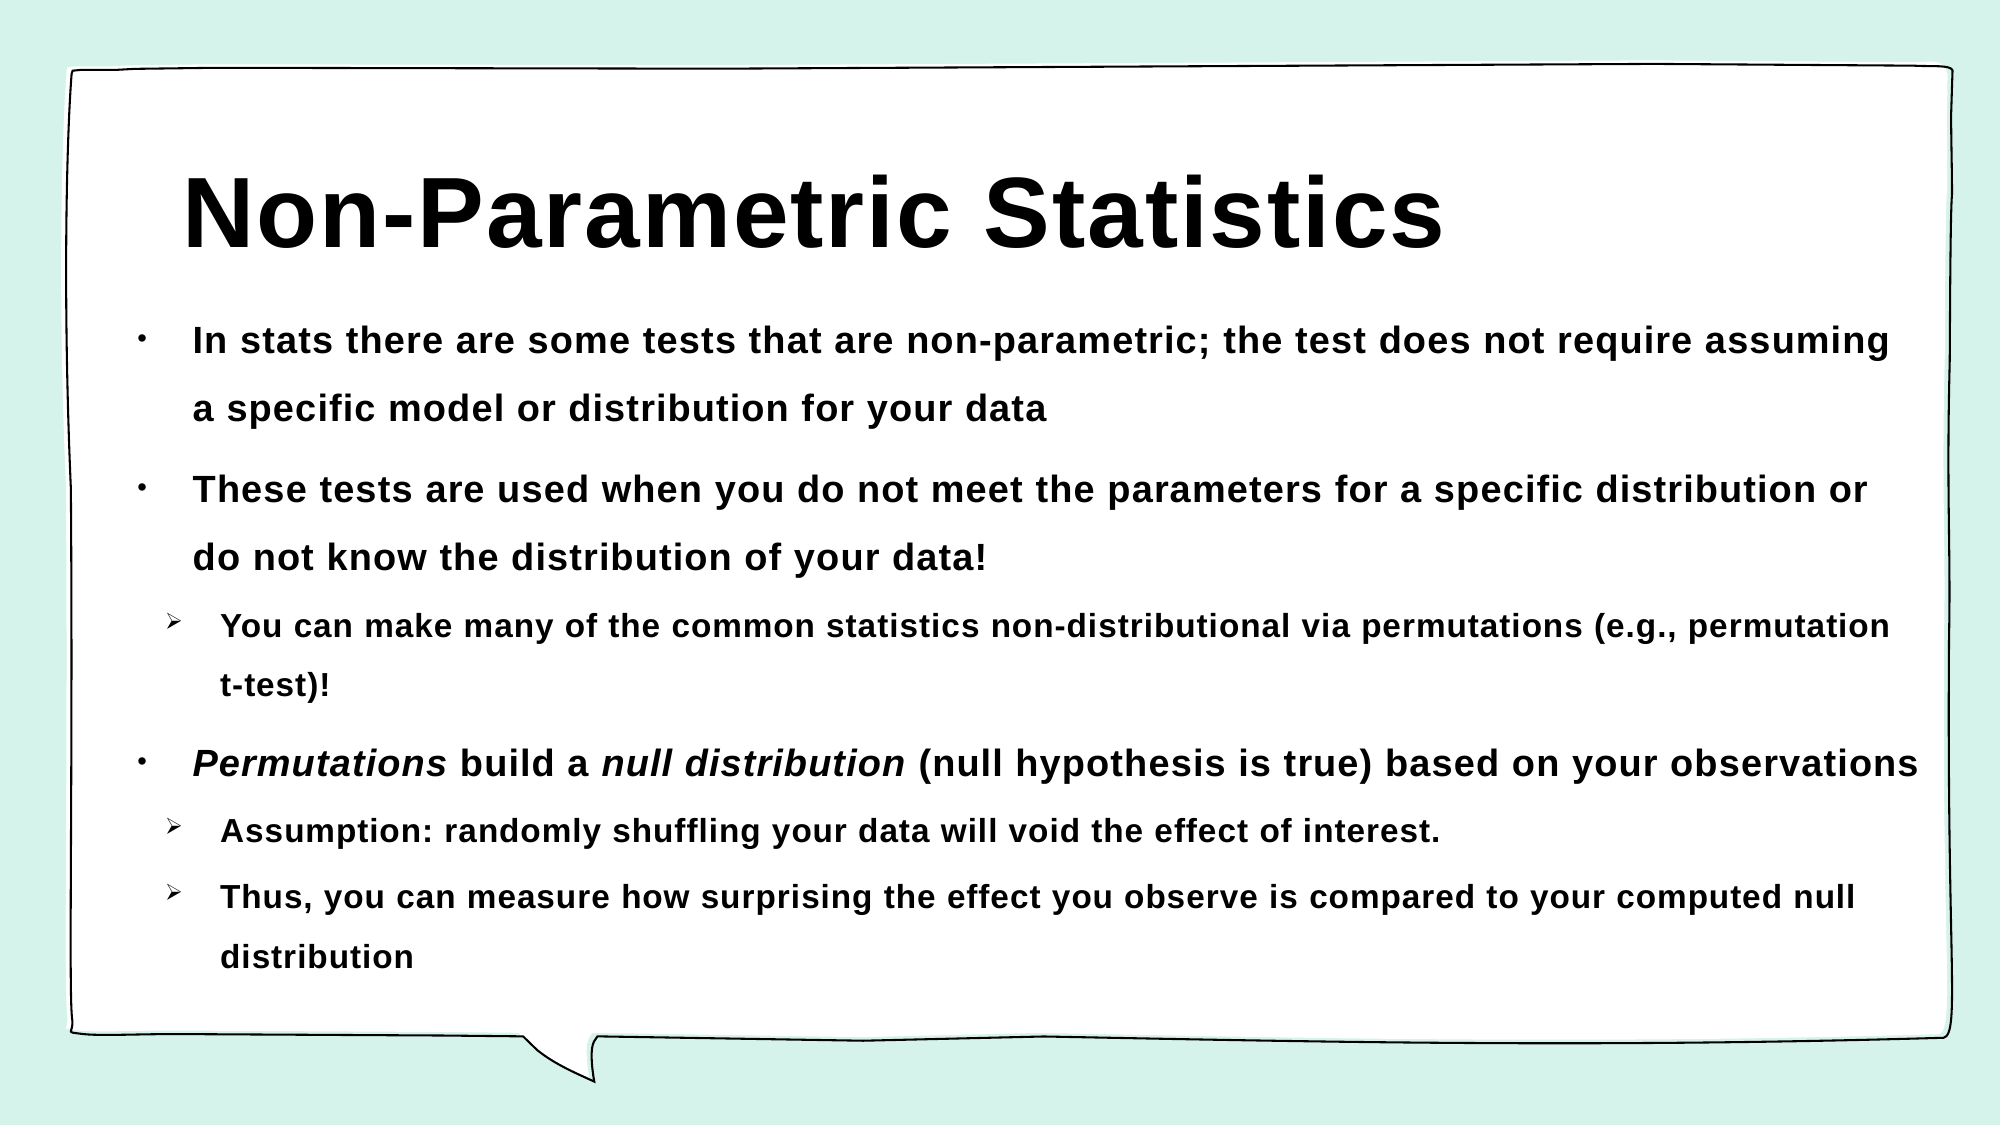

# Non-Parametric Statistics
In stats there are some tests that are non-parametric; the test does not require assuming a specific model or distribution for your data
These tests are used when you do not meet the parameters for a specific distribution or do not know the distribution of your data!
You can make many of the common statistics non-distributional via permutations (e.g., permutation t-test)!
Permutations build a null distribution (null hypothesis is true) based on your observations
Assumption: randomly shuffling your data will void the effect of interest.
Thus, you can measure how surprising the effect you observe is compared to your computed null distribution